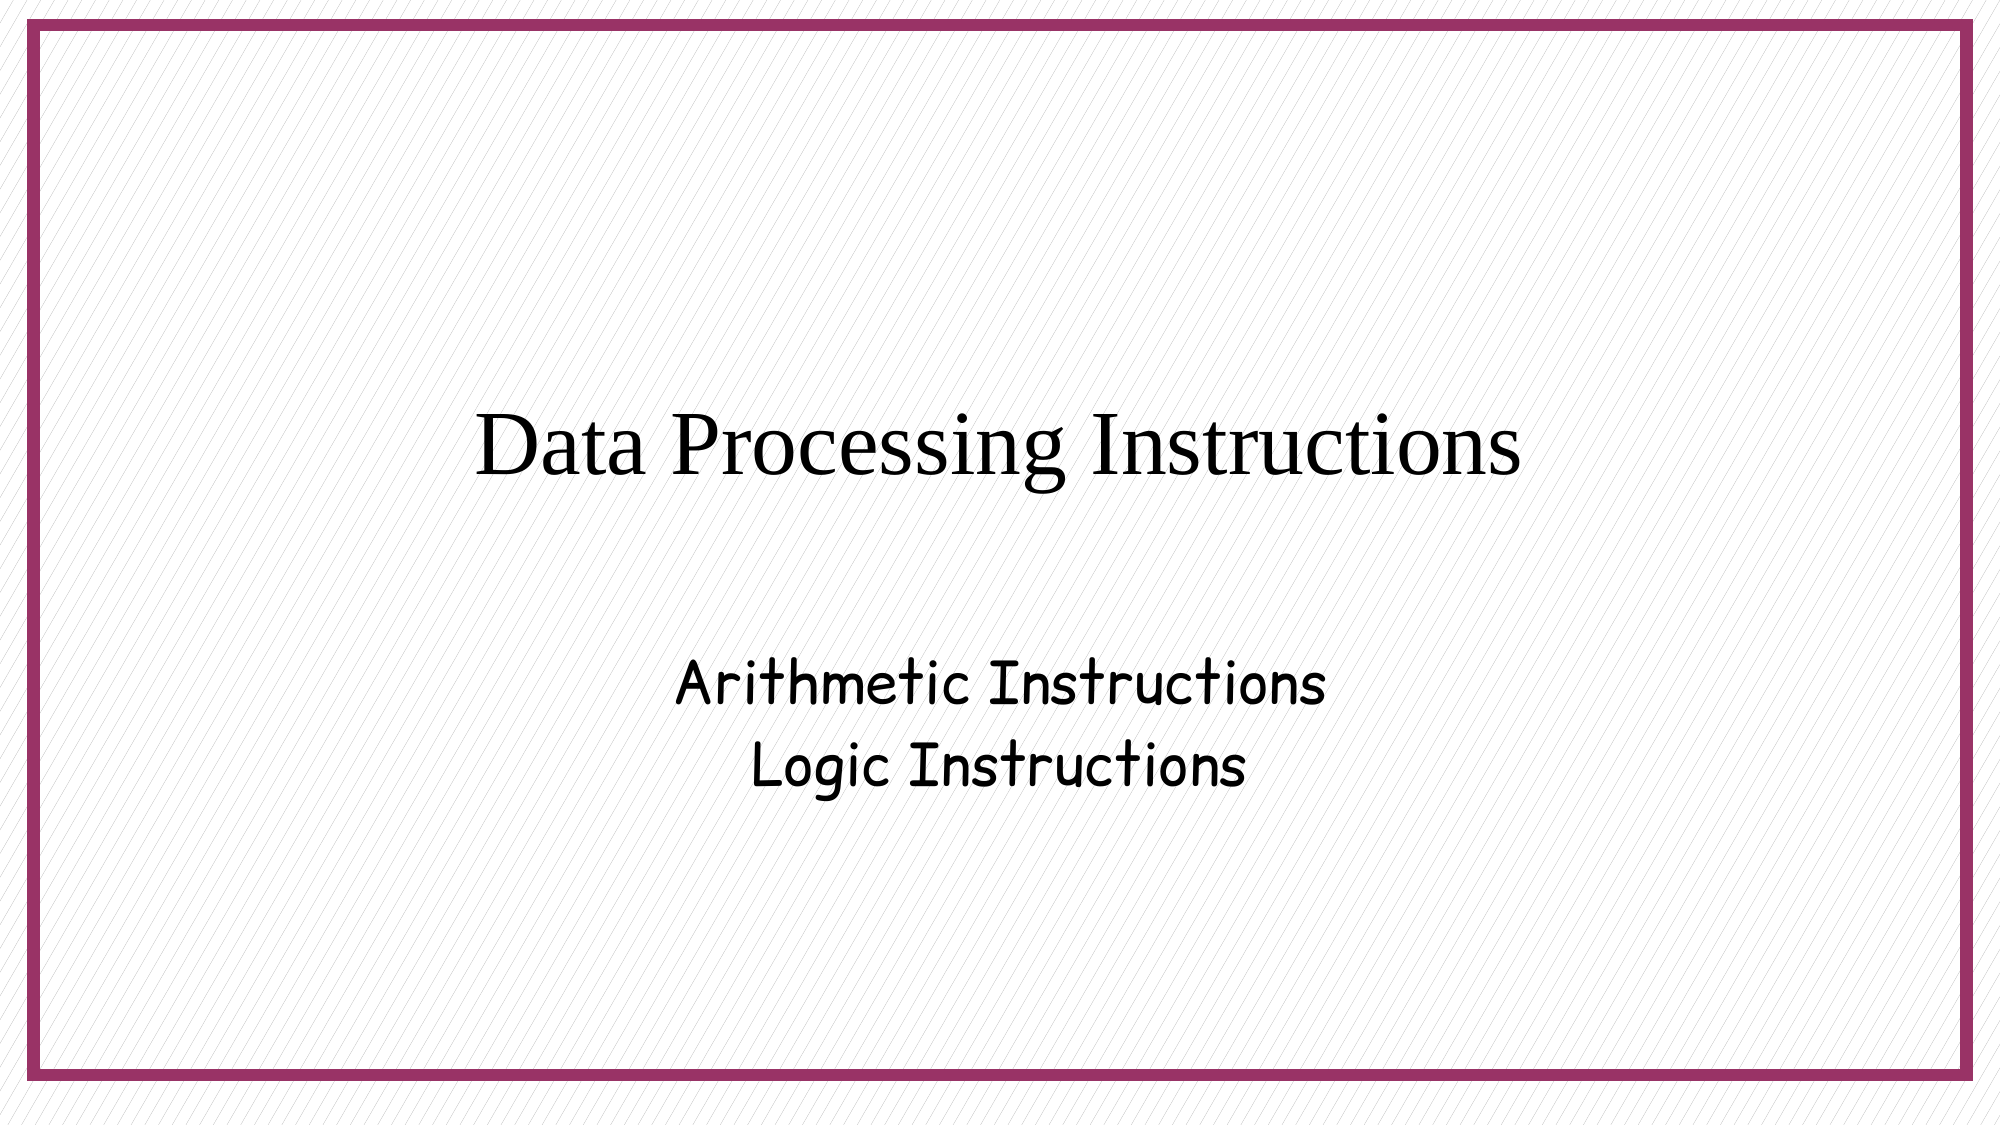

# Data Processing Instructions
Arithmetic Instructions
Logic Instructions